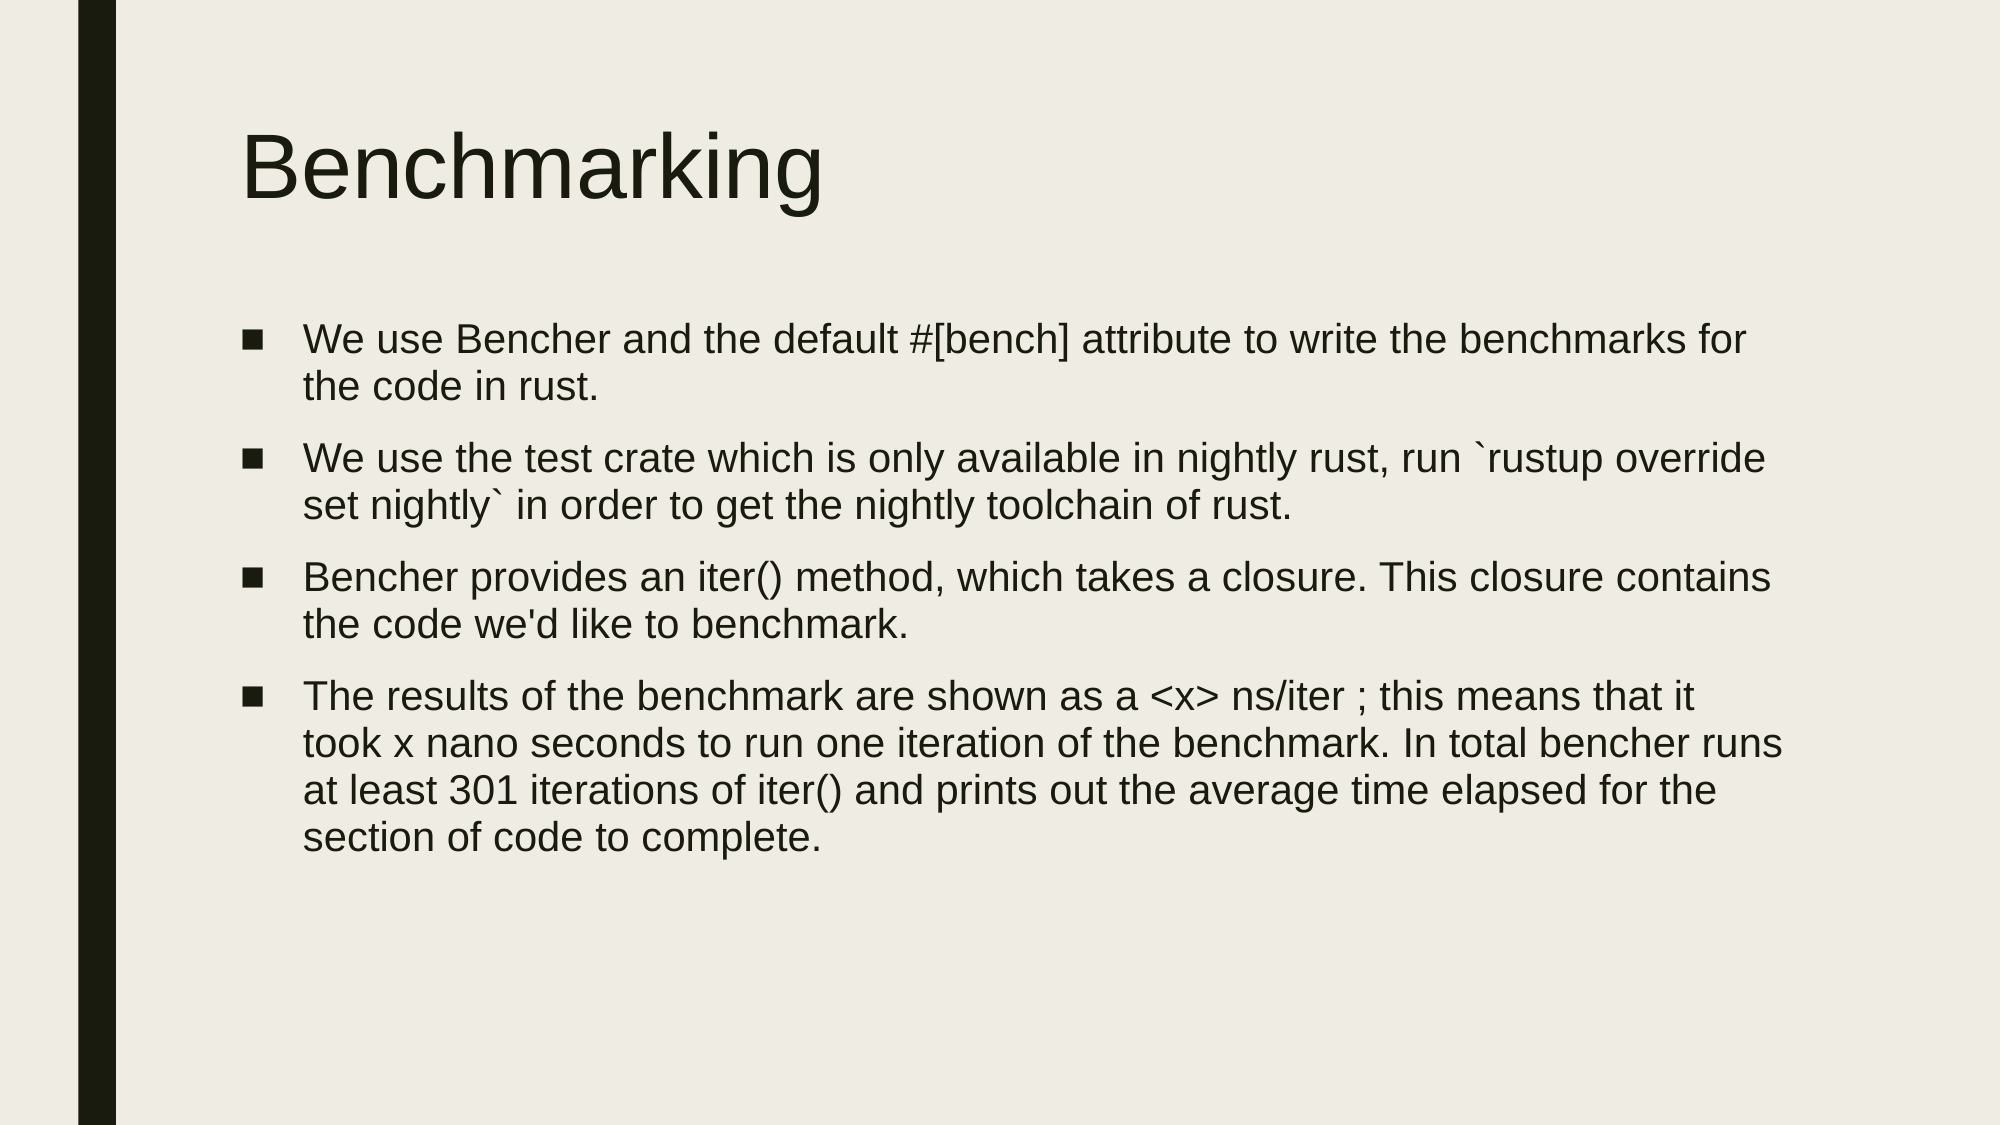

# Benchmarking
We use Bencher and the default #[bench] attribute to write the benchmarks for the code in rust.
We use the test crate which is only available in nightly rust, run `rustup override set nightly` in order to get the nightly toolchain of rust.
Bencher provides an iter() method, which takes a closure. This closure contains the code we'd like to benchmark.
The results of the benchmark are shown as a <x> ns/iter ; this means that it took x nano seconds to run one iteration of the benchmark. In total bencher runs at least 301 iterations of iter() and prints out the average time elapsed for the section of code to complete.